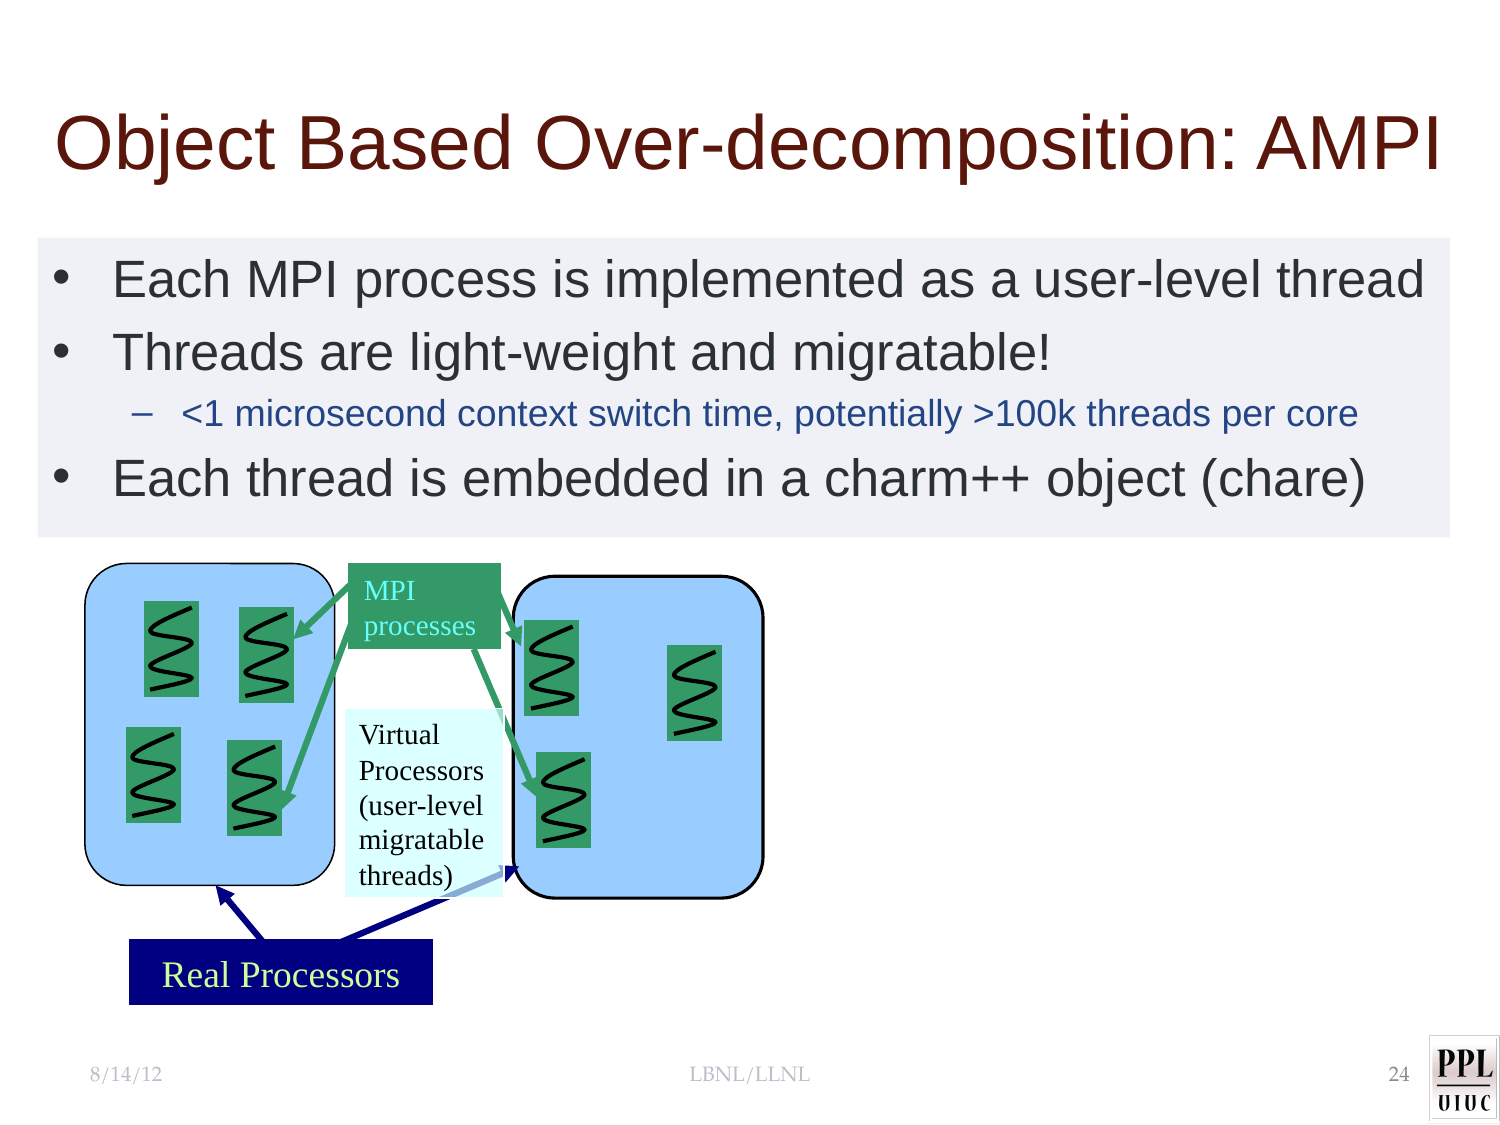

# Object Based Over-decomposition: AMPI
Each MPI process is implemented as a user-level thread
Threads are light-weight and migratable!
<1 microsecond context switch time, potentially >100k threads per core
Each thread is embedded in a charm++ object (chare)

MPI processes

Virtual Processors (user-level migratable threads)

Real Processors
8/14/12
LBNL/LLNL
24